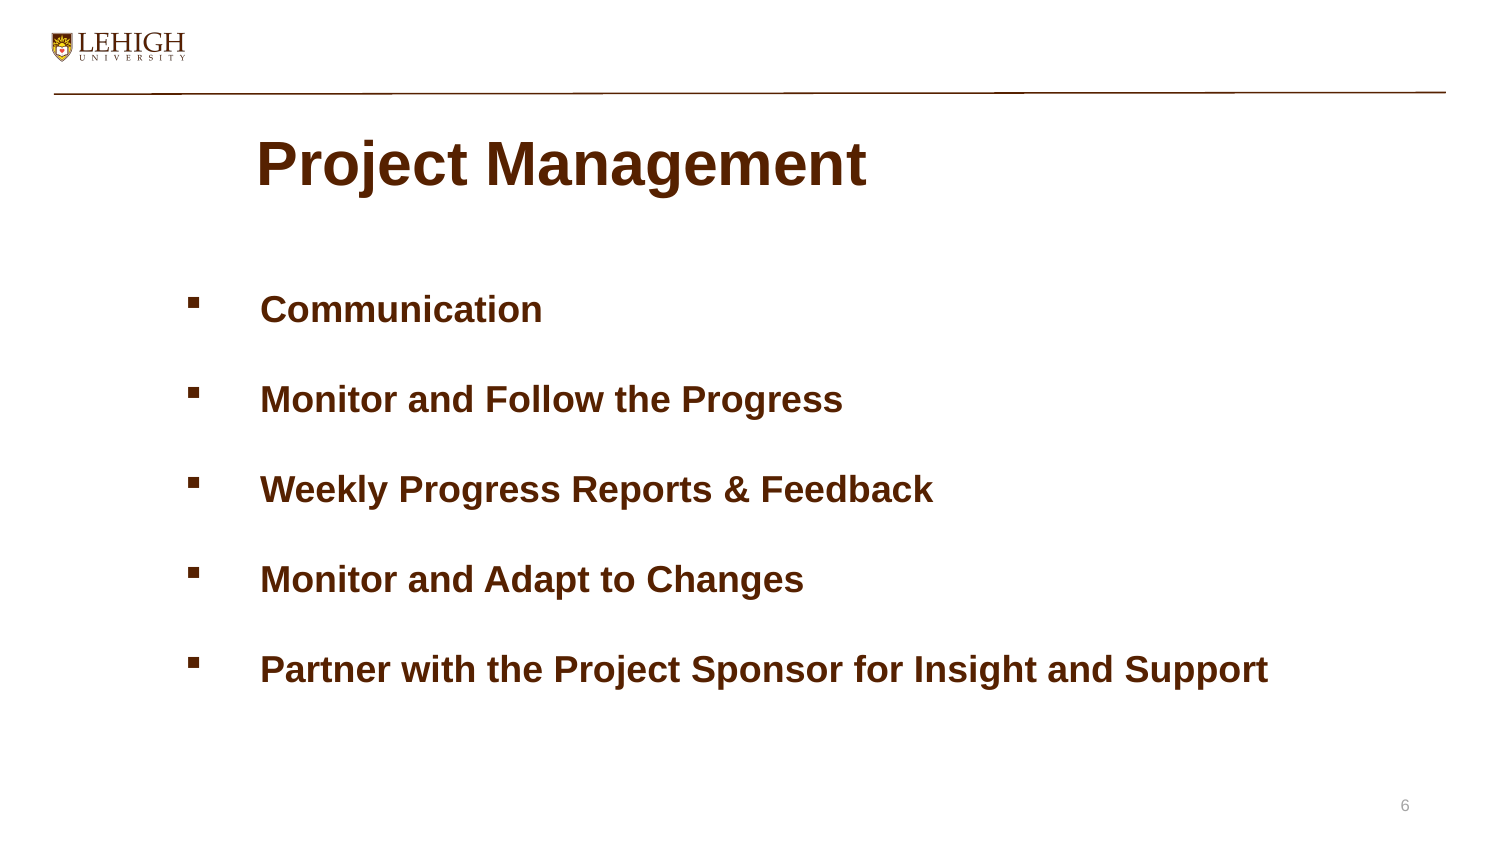

# Project Management
Communication

Monitor and Follow the Progress

Weekly Progress Reports & Feedback

Monitor and Adapt to Changes

Partner with the Project Sponsor for Insight and Support